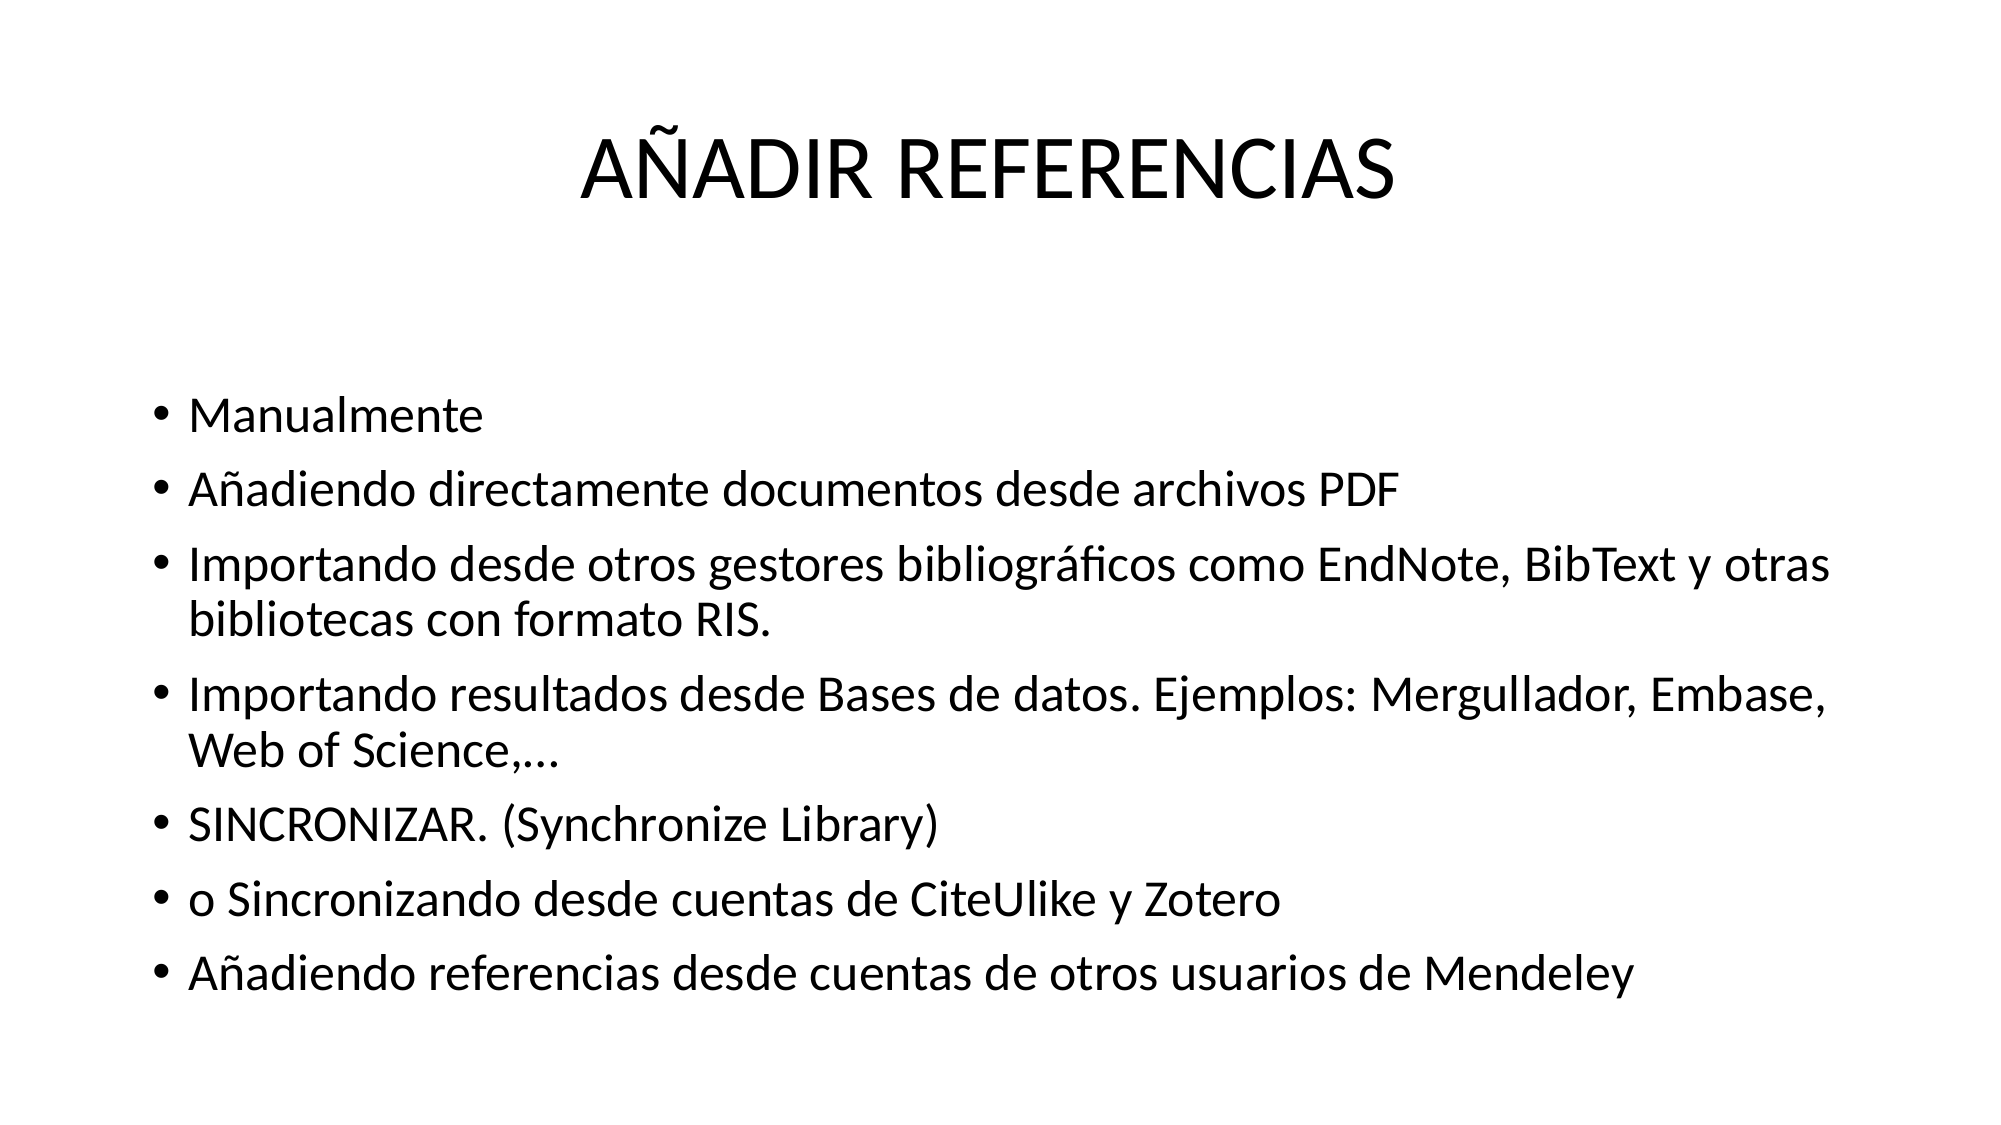

# AÑADIR REFERENCIAS

Manualmente
Añadiendo directamente documentos desde archivos PDF
Importando desde otros gestores bibliográficos como EndNote, BibText y otras bibliotecas con formato RIS.
Importando resultados desde Bases de datos. Ejemplos: Mergullador, Embase, Web of Science,…
SINCRONIZAR. (Synchronize Library)
o Sincronizando desde cuentas de CiteUlike y Zotero
Añadiendo referencias desde cuentas de otros usuarios de Mendeley